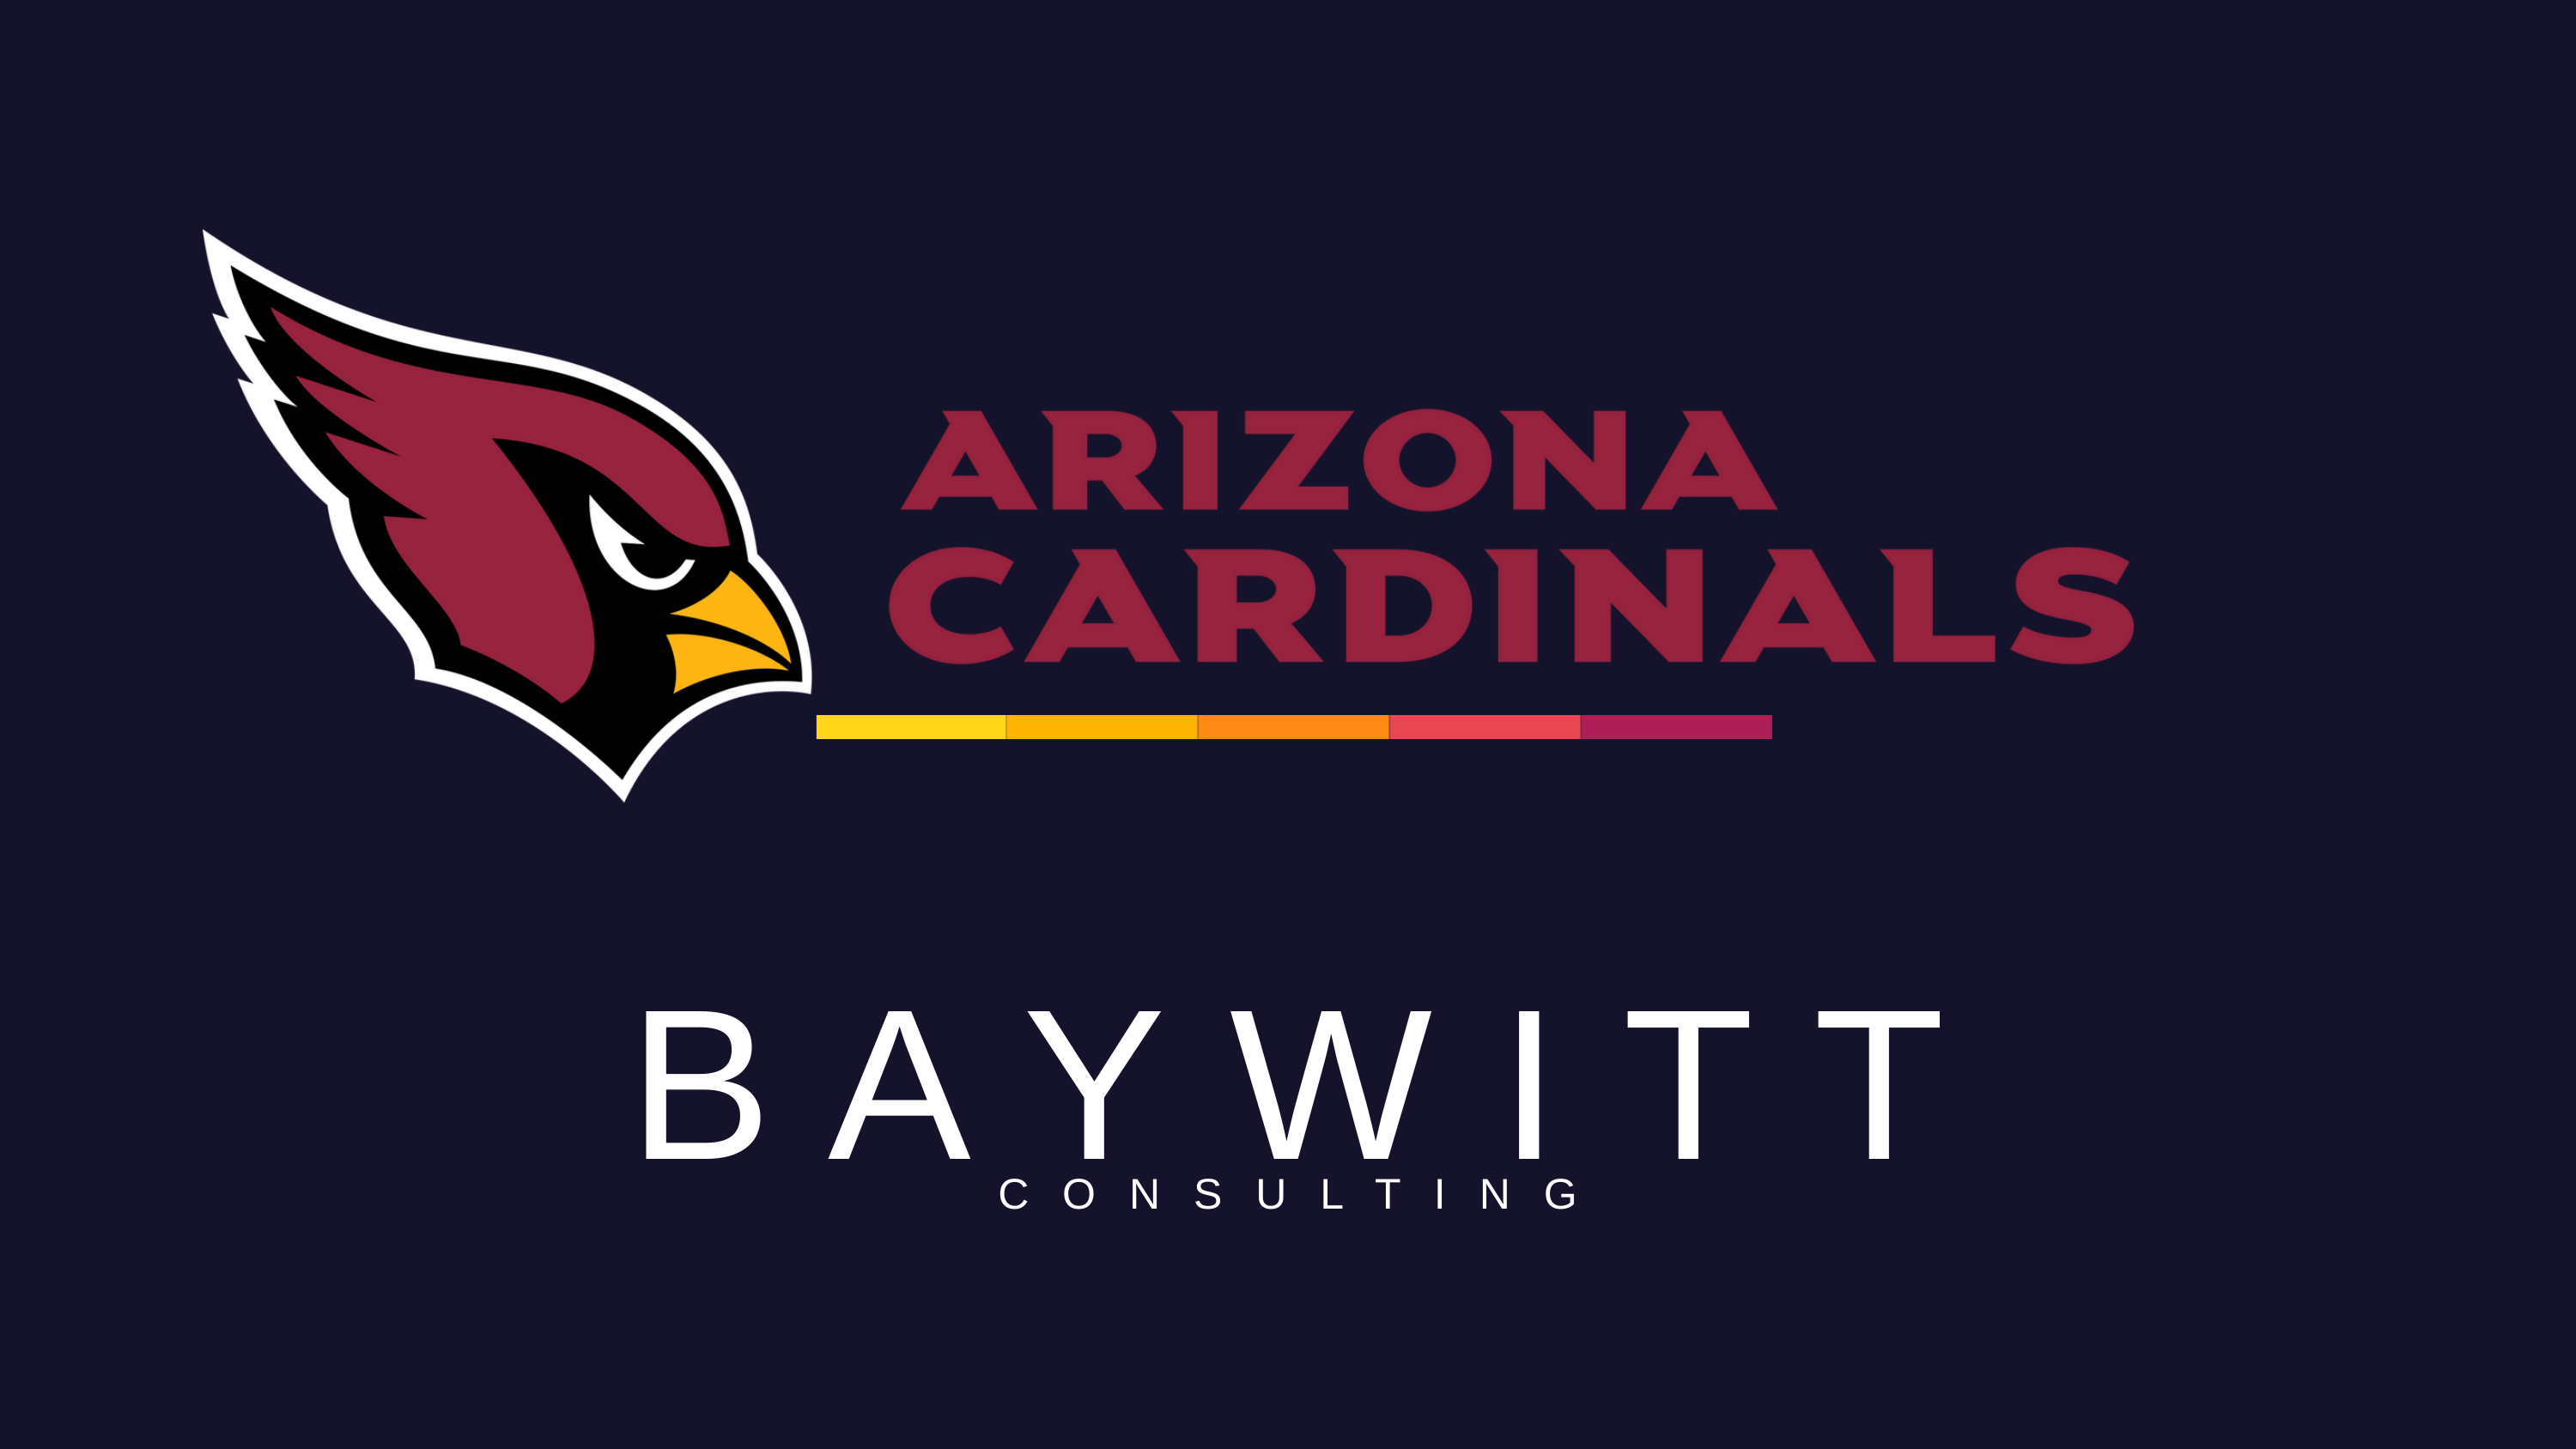

B A Y W I T T
C O N S U L T I N G